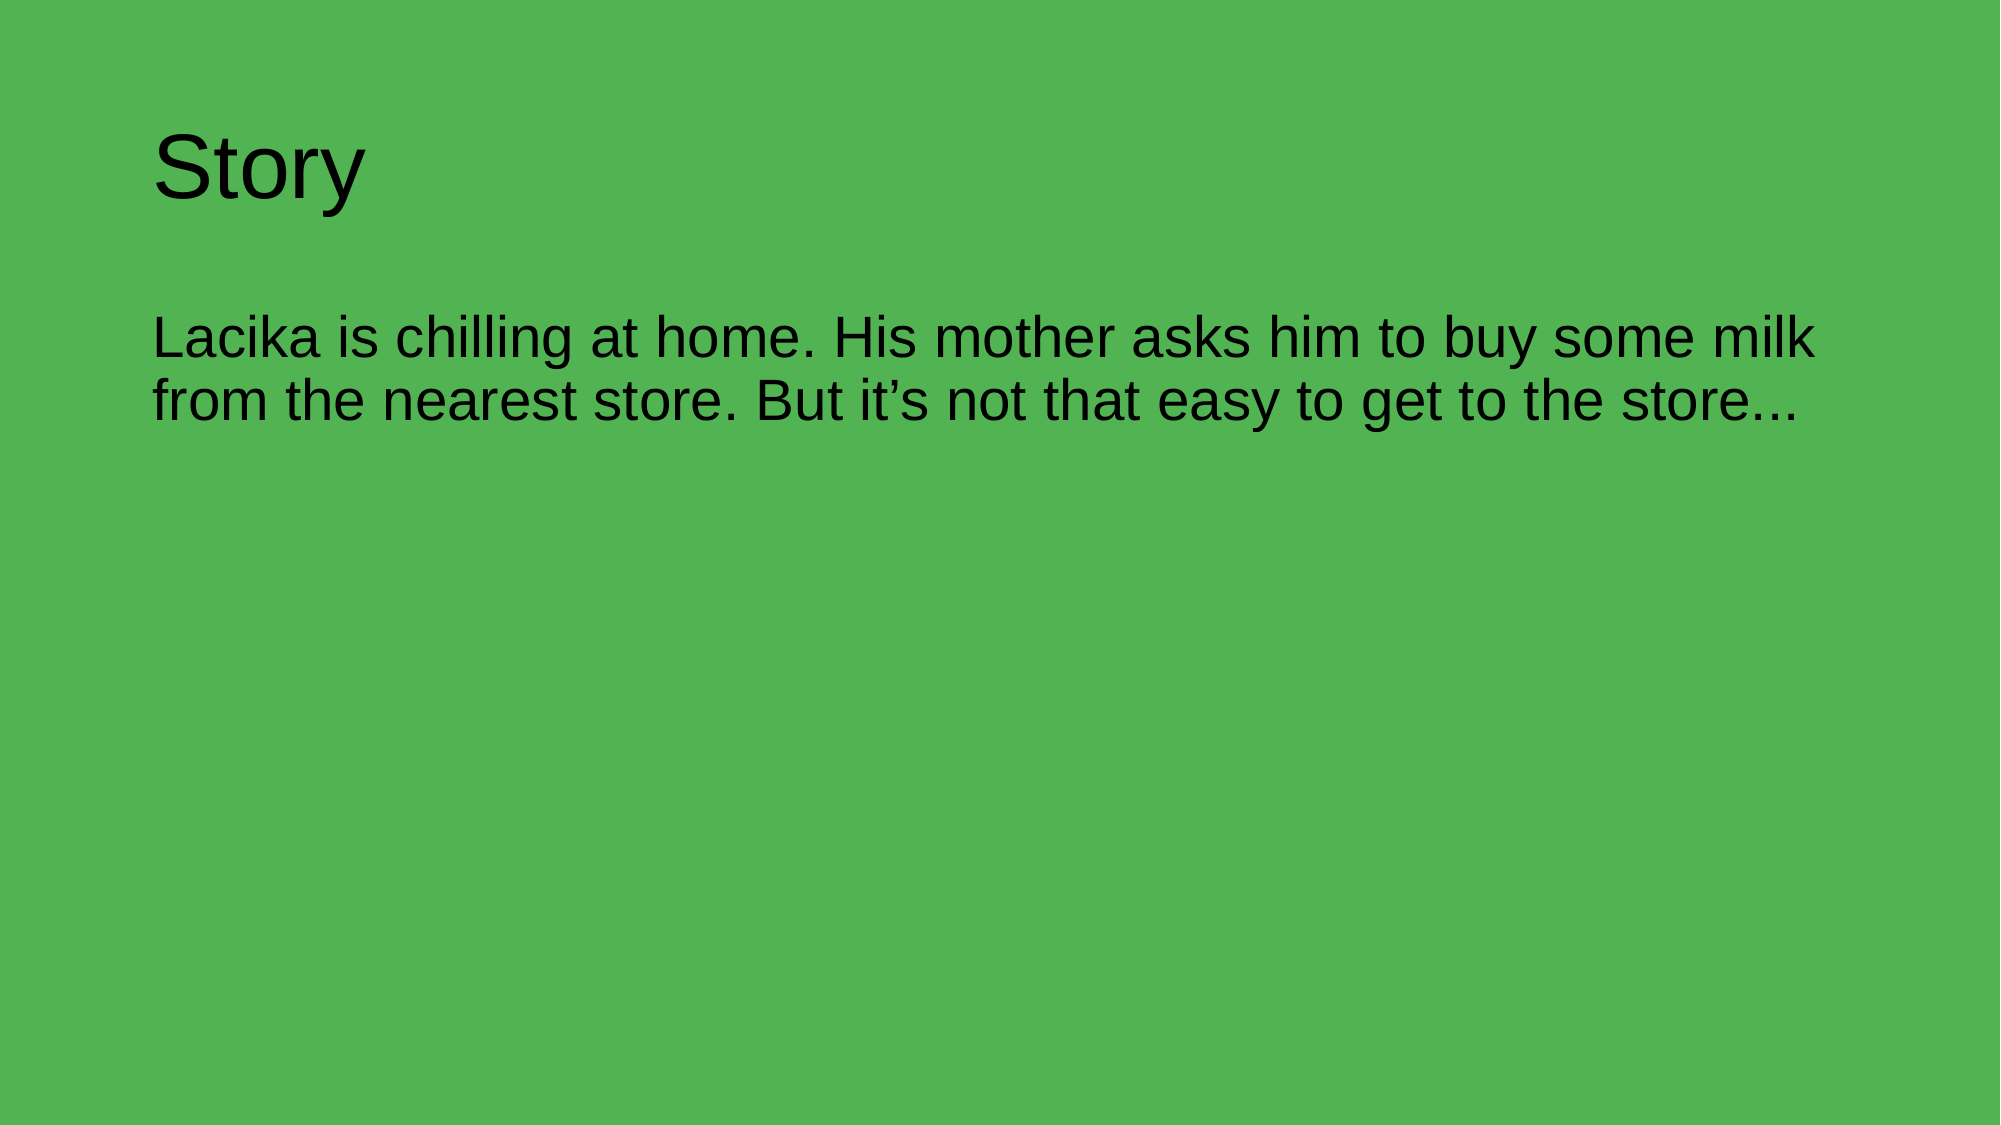

# Story
Lacika is chilling at home. His mother asks him to buy some milk from the nearest store. But it’s not that easy to get to the store...